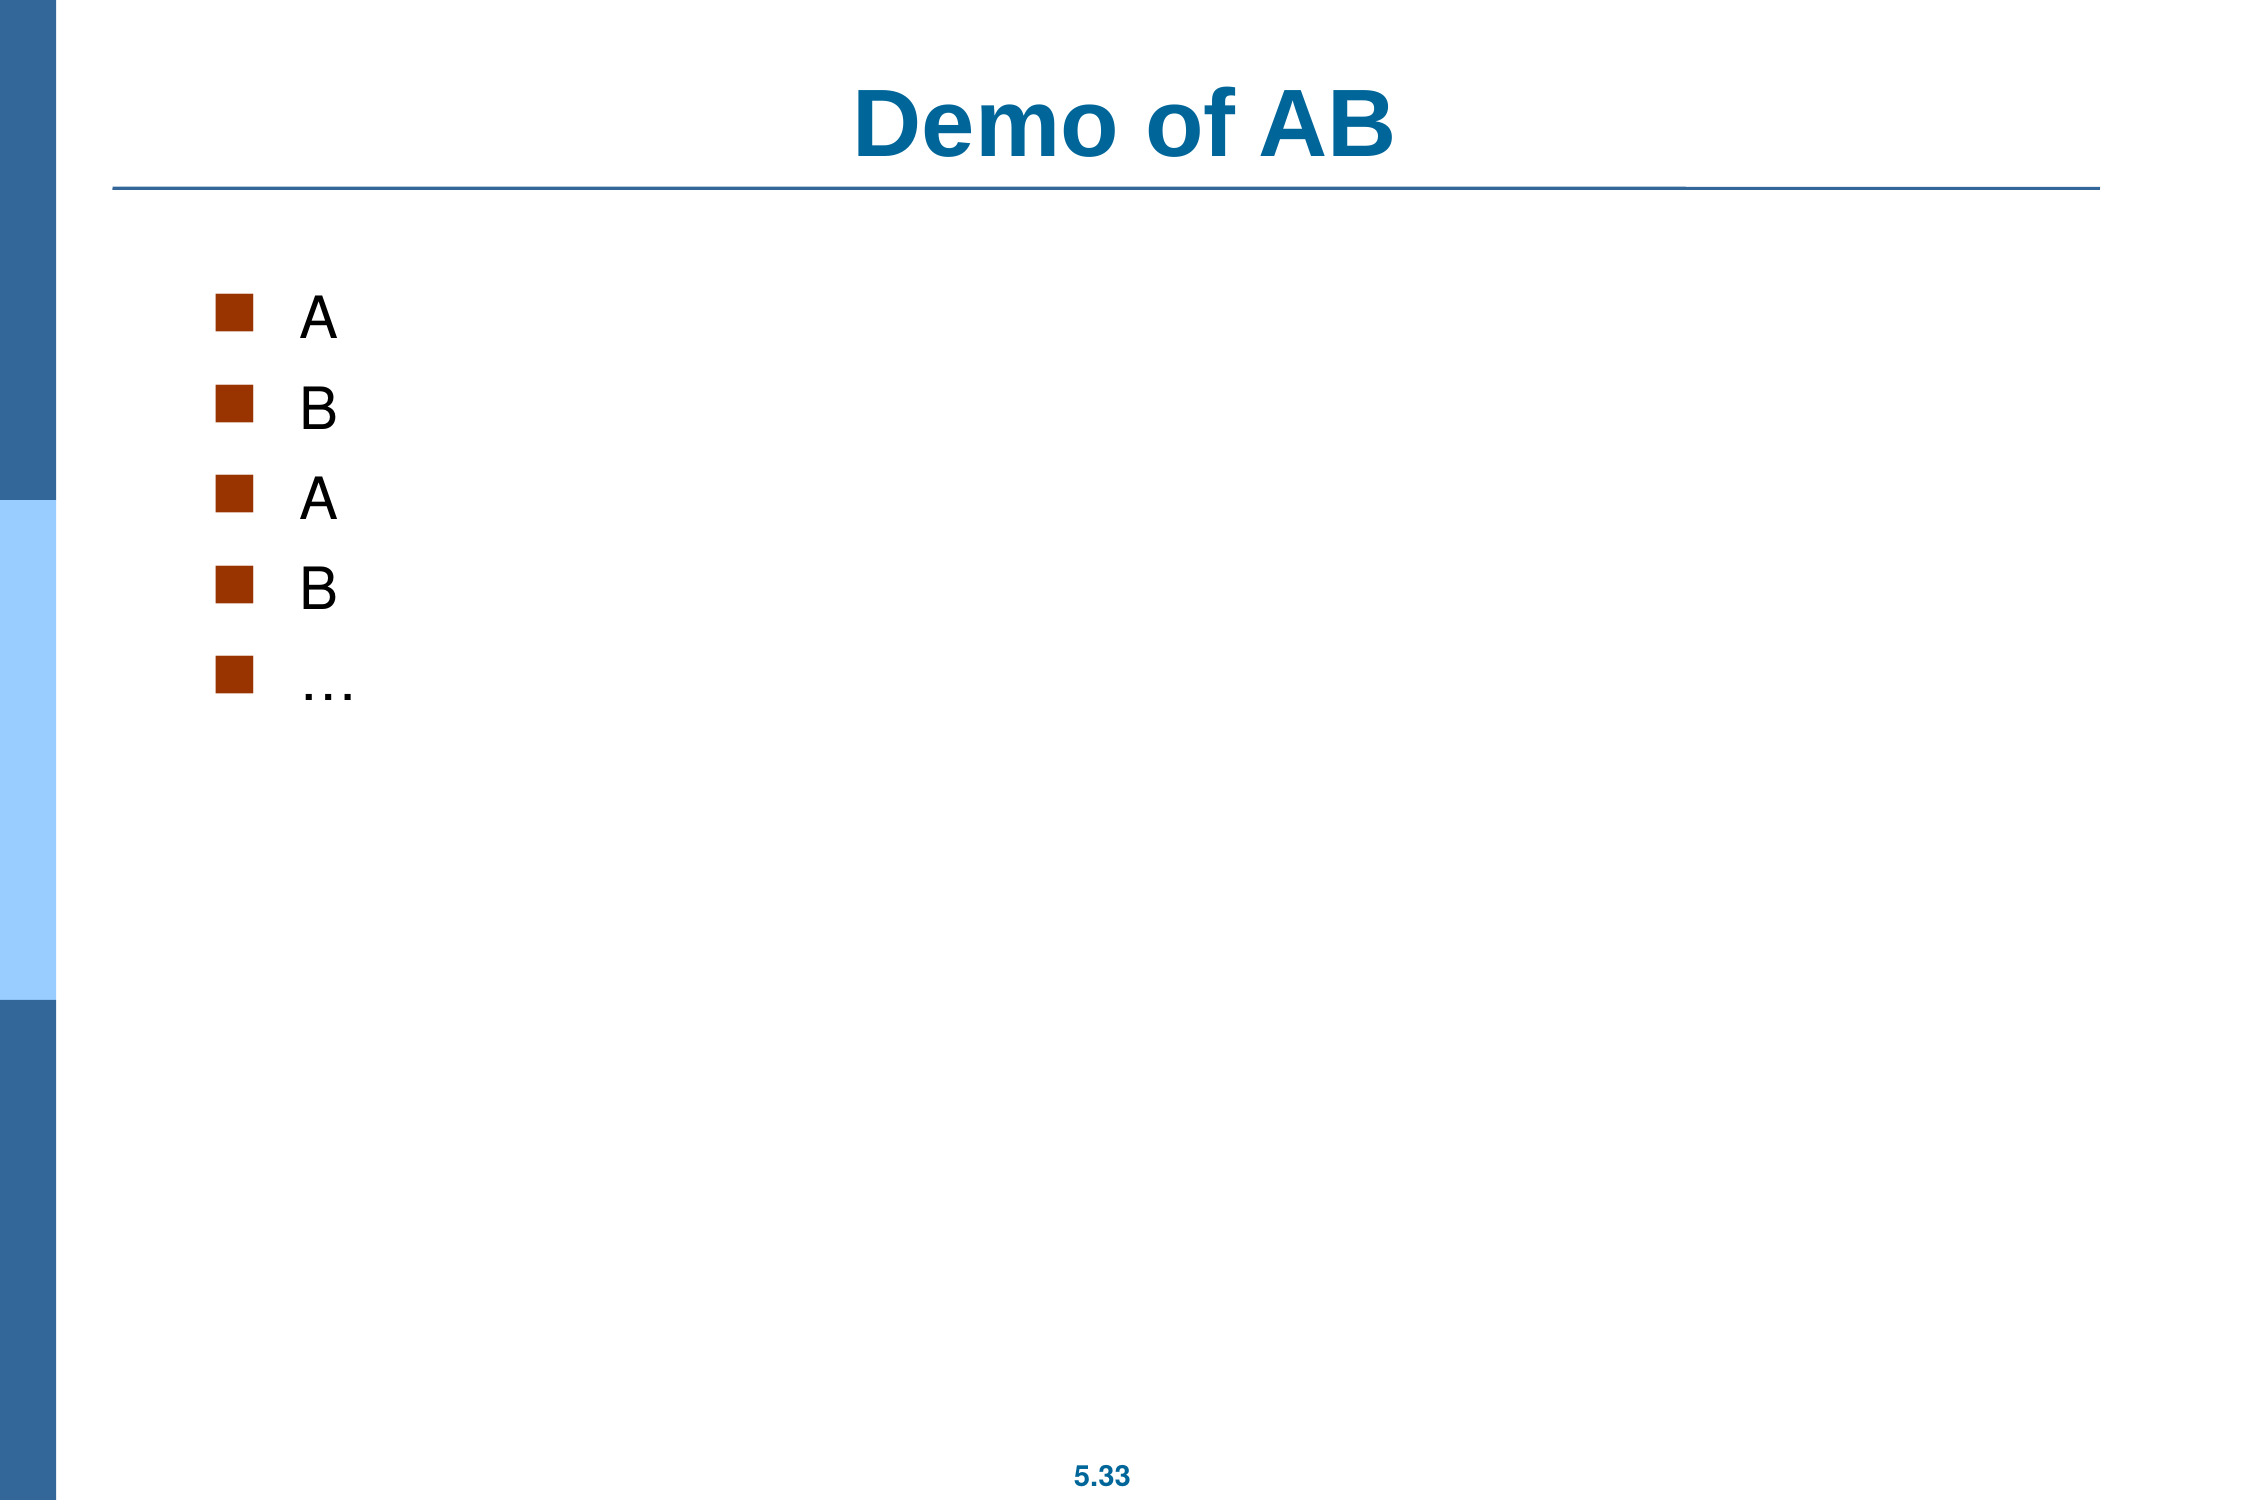

# Demo of AB
A
B
A
B
…